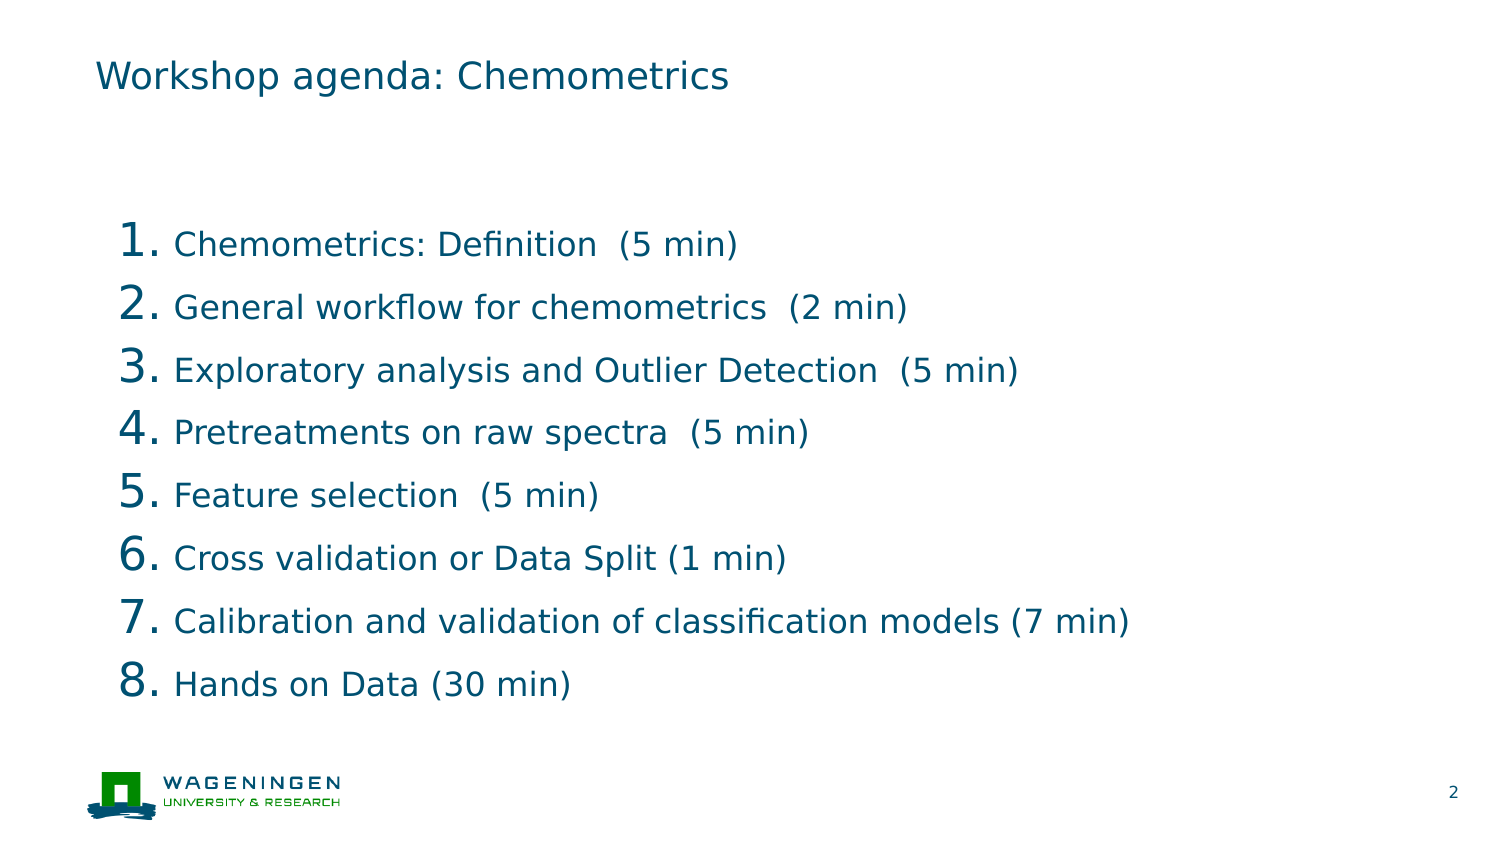

# Workshop agenda: Chemometrics
Chemometrics: Definition  (5 min)
General workflow for chemometrics  (2 min)
Exploratory analysis and Outlier Detection  (5 min)
Pretreatments on raw spectra  (5 min)
Feature selection  (5 min)
Cross validation or Data Split (1 min)
Calibration and validation of classification models (7 min)
Hands on Data (30 min)

2